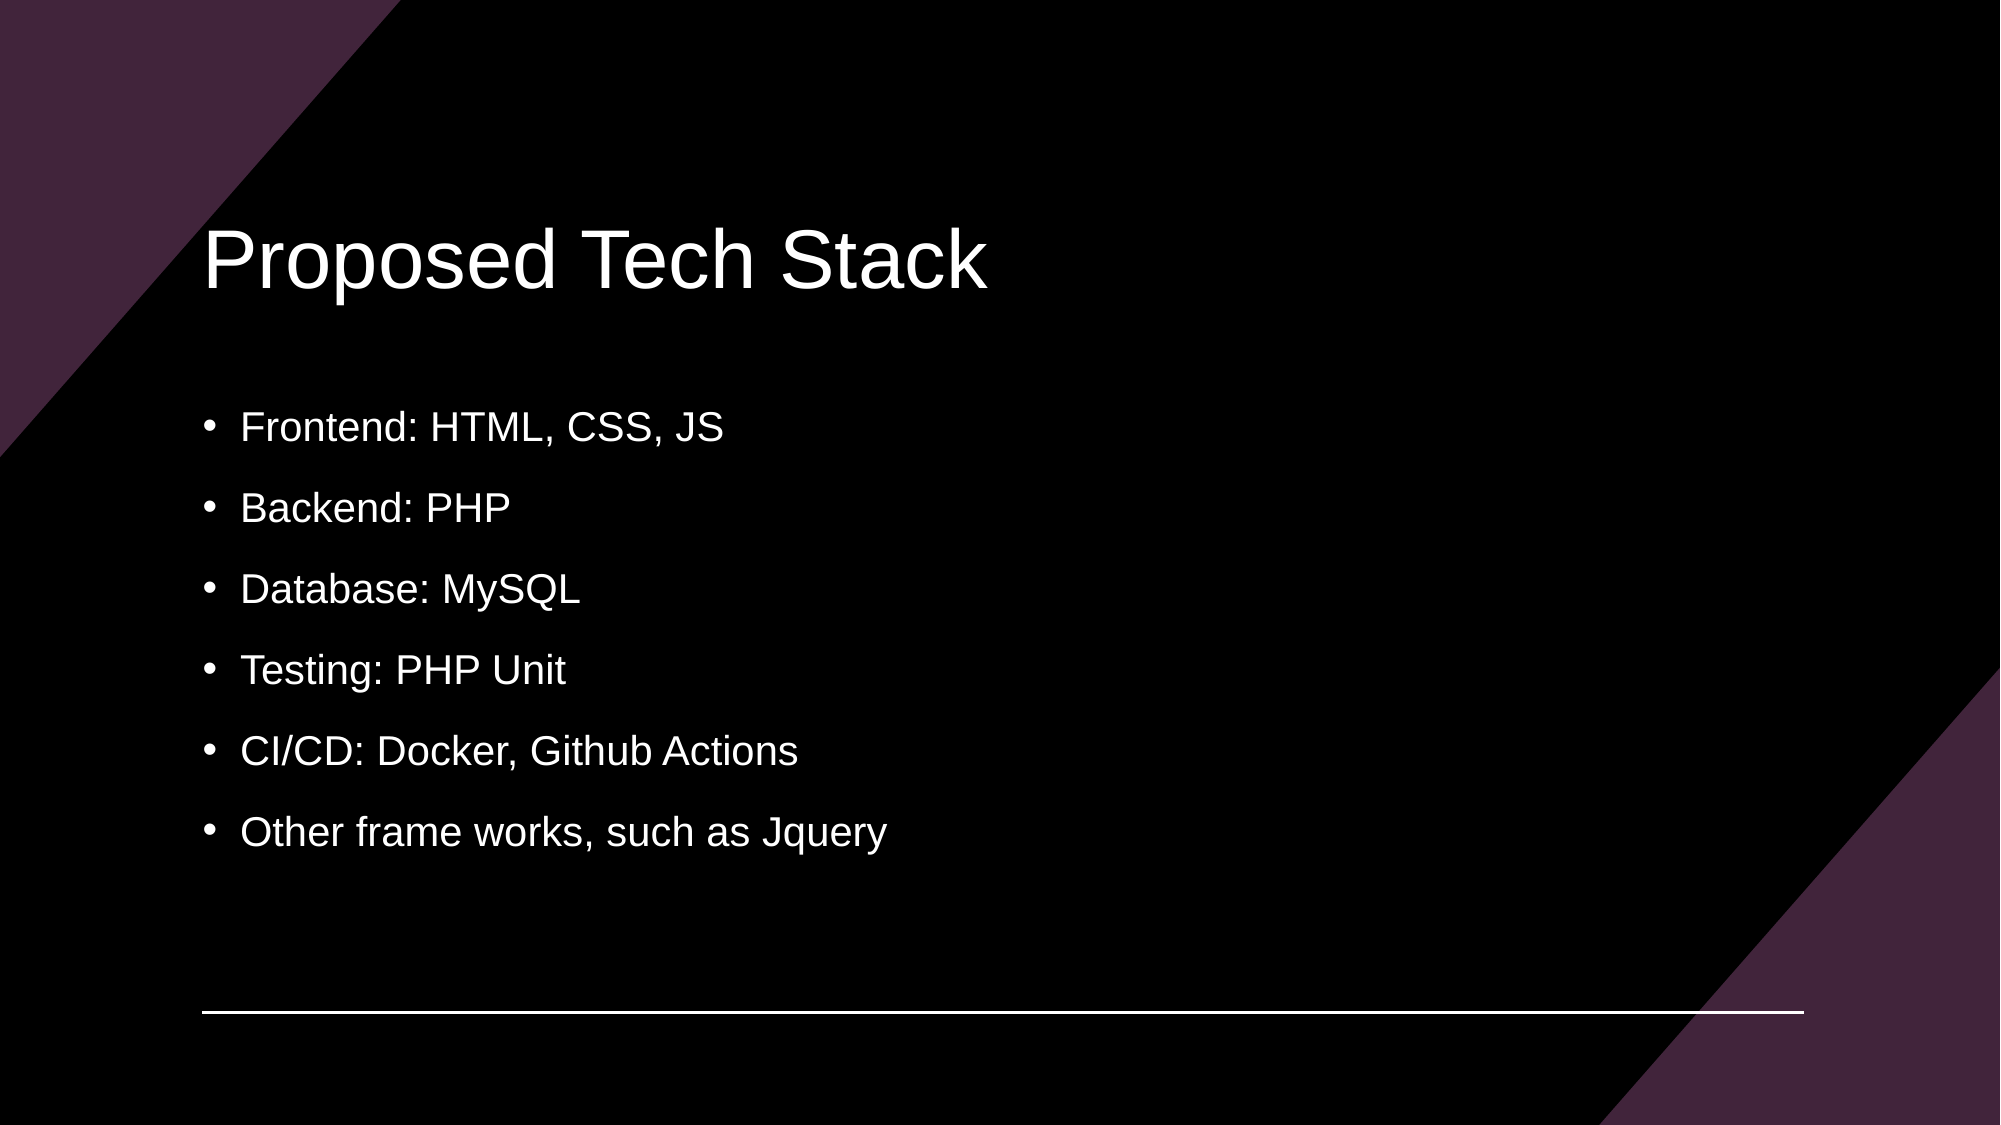

# Proposed Tech Stack
Frontend: HTML, CSS, JS
Backend: PHP
Database: MySQL
Testing: PHP Unit
CI/CD: Docker, Github Actions
Other frame works, such as Jquery